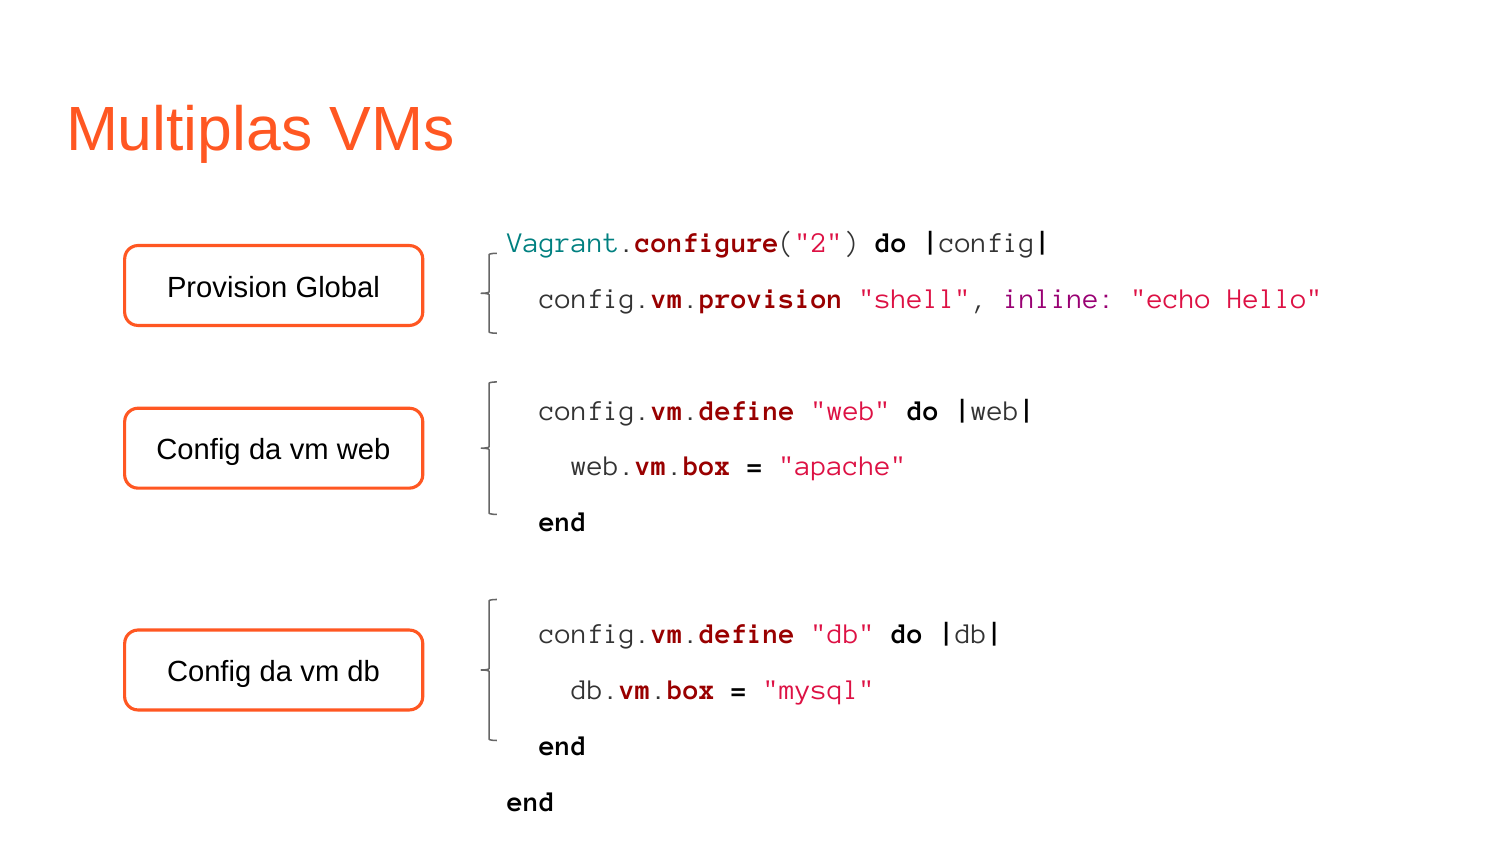

# Multiplas VMs
Vagrant.configure("2") do |config|
  config.vm.provision "shell", inline: "echo Hello"
  config.vm.define "web" do |web|
    web.vm.box = "apache"
  end
  config.vm.define "db" do |db|
    db.vm.box = "mysql"
  end
end

Provision Global

Config da vm web

Config da vm db